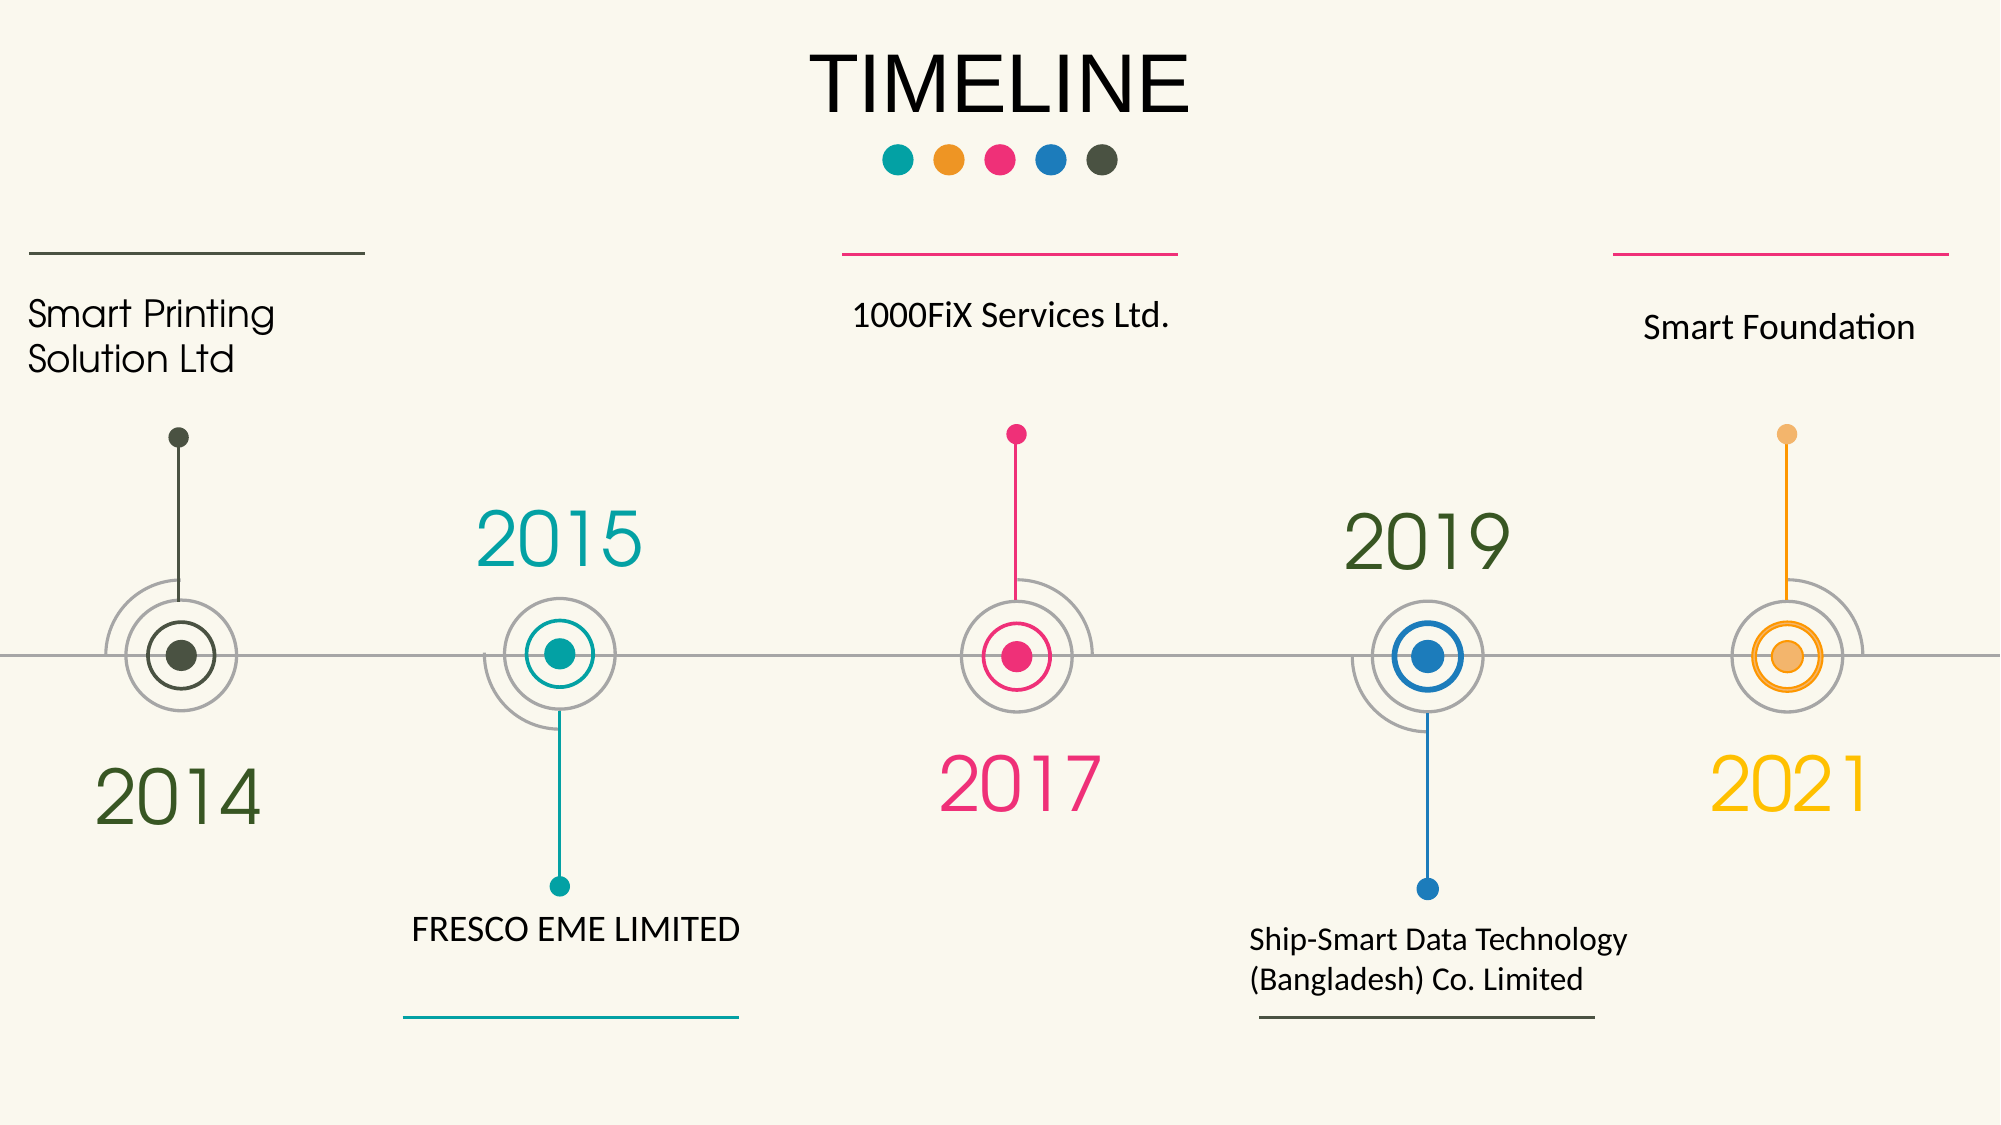

TIMELINE

Smart Printing Solution Ltd
1000FiX Services Ltd.
Smart Foundation

2015
2019

2017
2021
2014

FRESCO EME LIMITED
Ship-Smart Data Technology (Bangladesh) Co. Limited